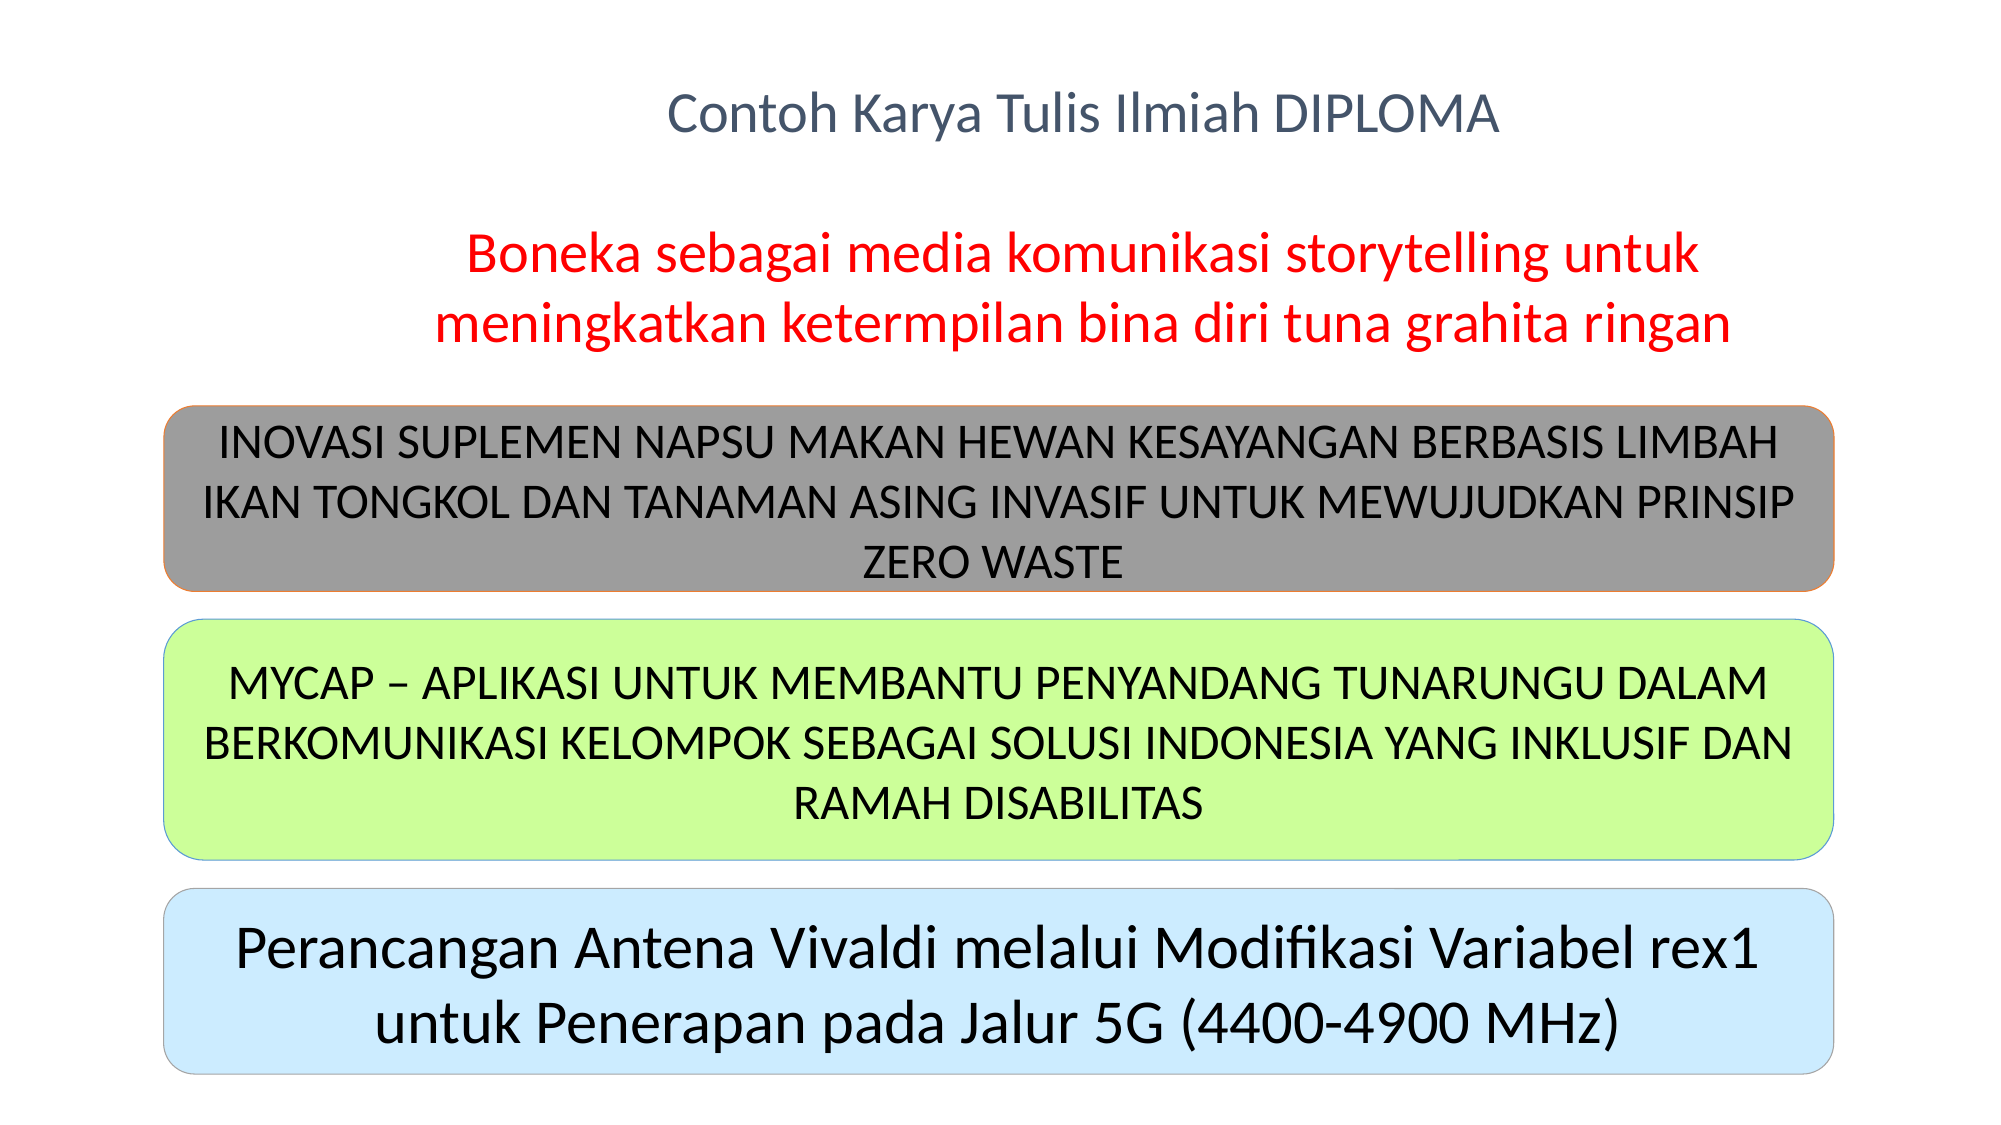

Contoh Karya Tulis Ilmiah DIPLOMA

Boneka sebagai media komunikasi storytelling untuk meningkatkan ketermpilan bina diri tuna grahita ringan

INOVASI SUPLEMEN NAPSU MAKAN HEWAN KESAYANGAN BERBASIS LIMBAH IKAN TONGKOL DAN TANAMAN ASING INVASIF UNTUK MEWUJUDKAN PRINSIP ZERO WASTE
MYCAP – APLIKASI UNTUK MEMBANTU PENYANDANG TUNARUNGU DALAM BERKOMUNIKASI KELOMPOK SEBAGAI SOLUSI INDONESIA YANG INKLUSIF DAN
RAMAH DISABILITAS
Perancangan Antena Vivaldi melalui Modifikasi Variabel rex1 untuk Penerapan pada Jalur 5G (4400-4900 MHz)